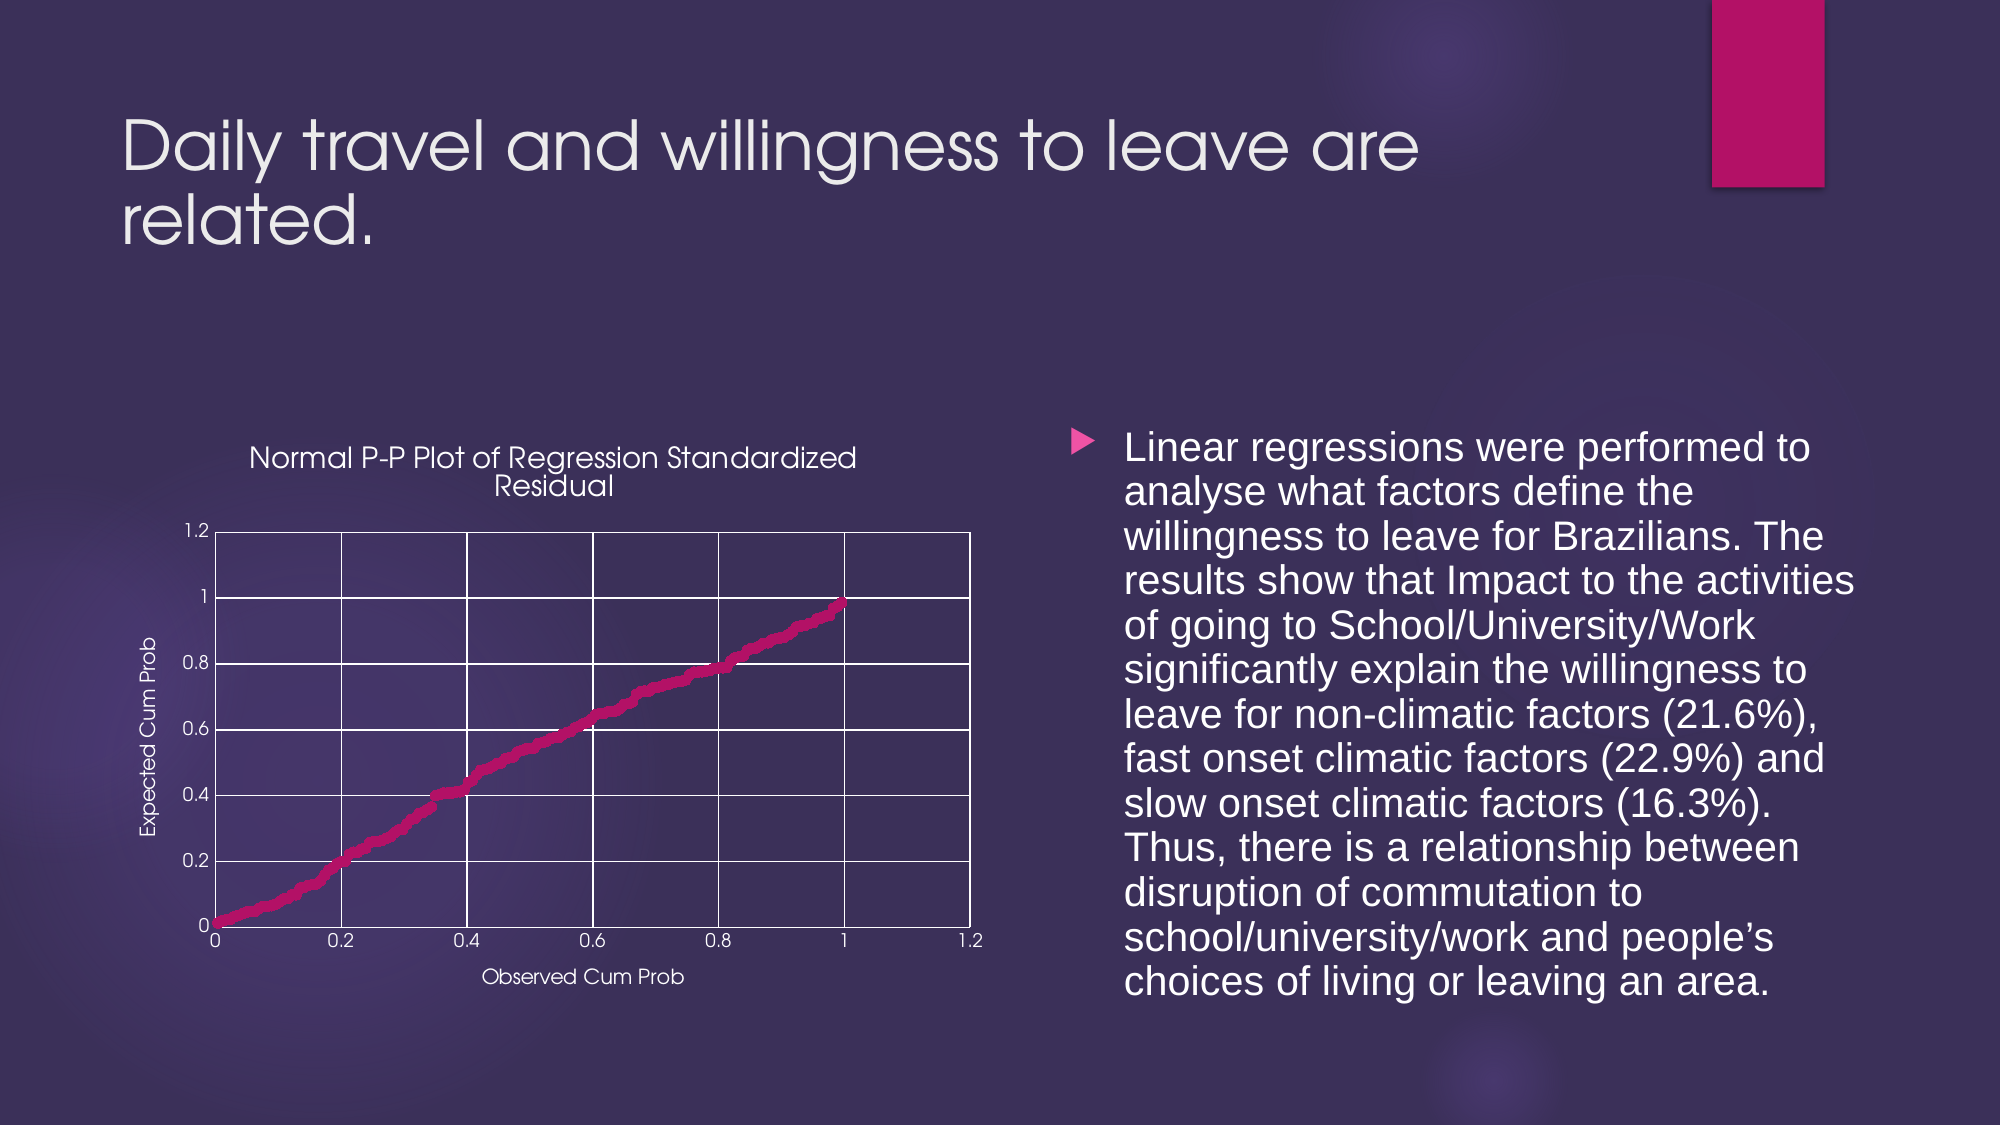

# Daily travel and willingness to leave are related.

### Chart: Normal P-P Plot of Regression Standardized Residual

| Category |  |
|---|---|
Linear regressions were performed to analyse what factors define the willingness to leave for Brazilians. The results show that Impact to the activities of going to School/University/Work significantly explain the willingness to leave for non-climatic factors (21.6%), fast onset climatic factors (22.9%) and slow onset climatic factors (16.3%). Thus, there is a relationship between disruption of commutation to school/university/work and people’s choices of living or leaving an area.